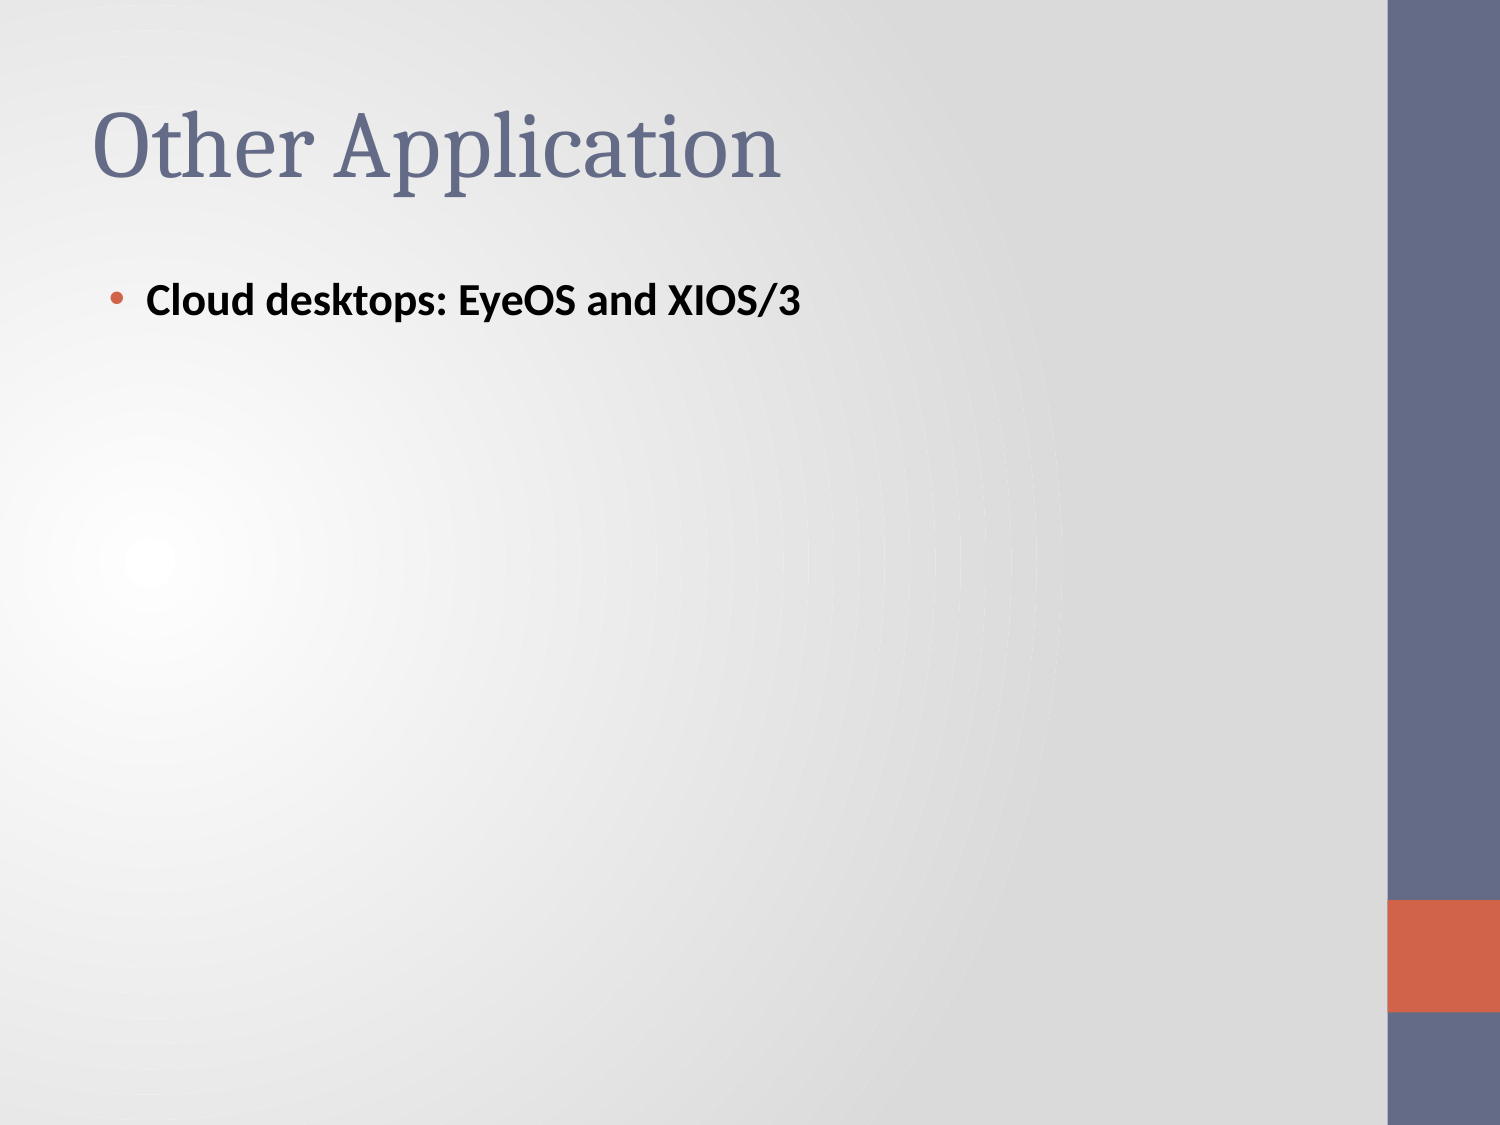

# Other Application
Cloud desktops: EyeOS and XIOS/3